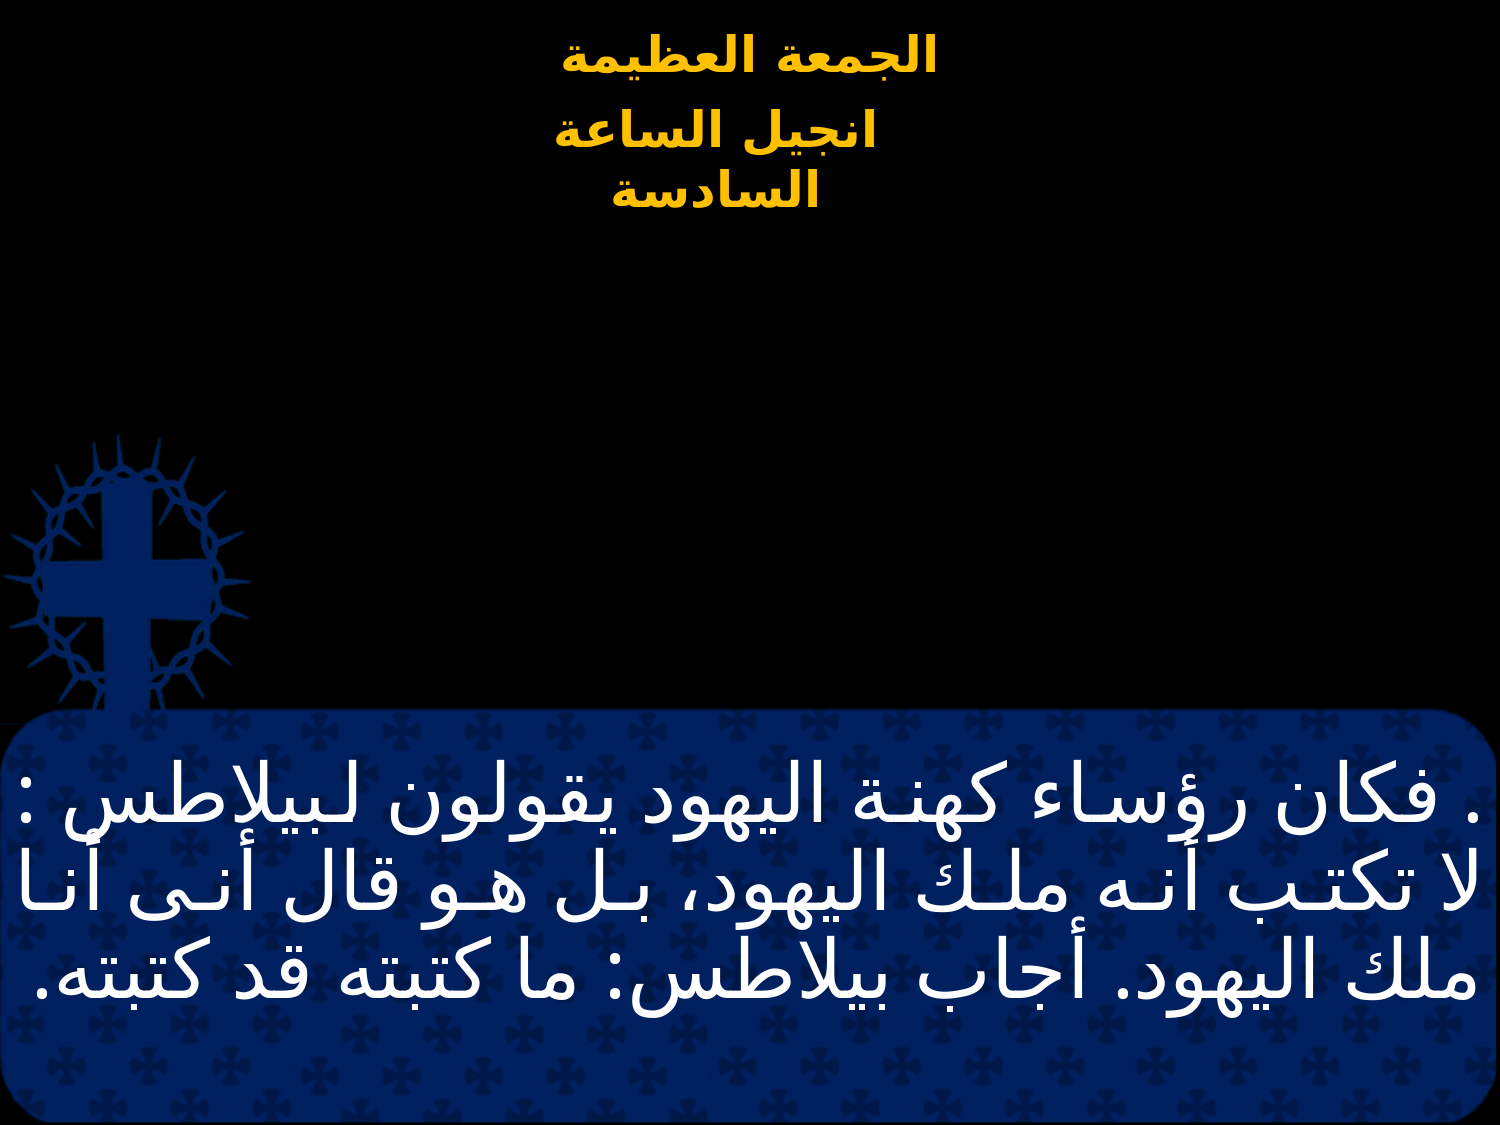

# . فكان رؤساء كهنة اليهود يقولون لبيلاطس : لا تكتب أنه ملك اليهود، بل هو قال أنى أنا ملك اليهود. أجاب بيلاطس: ما كتبته قد كتبته.